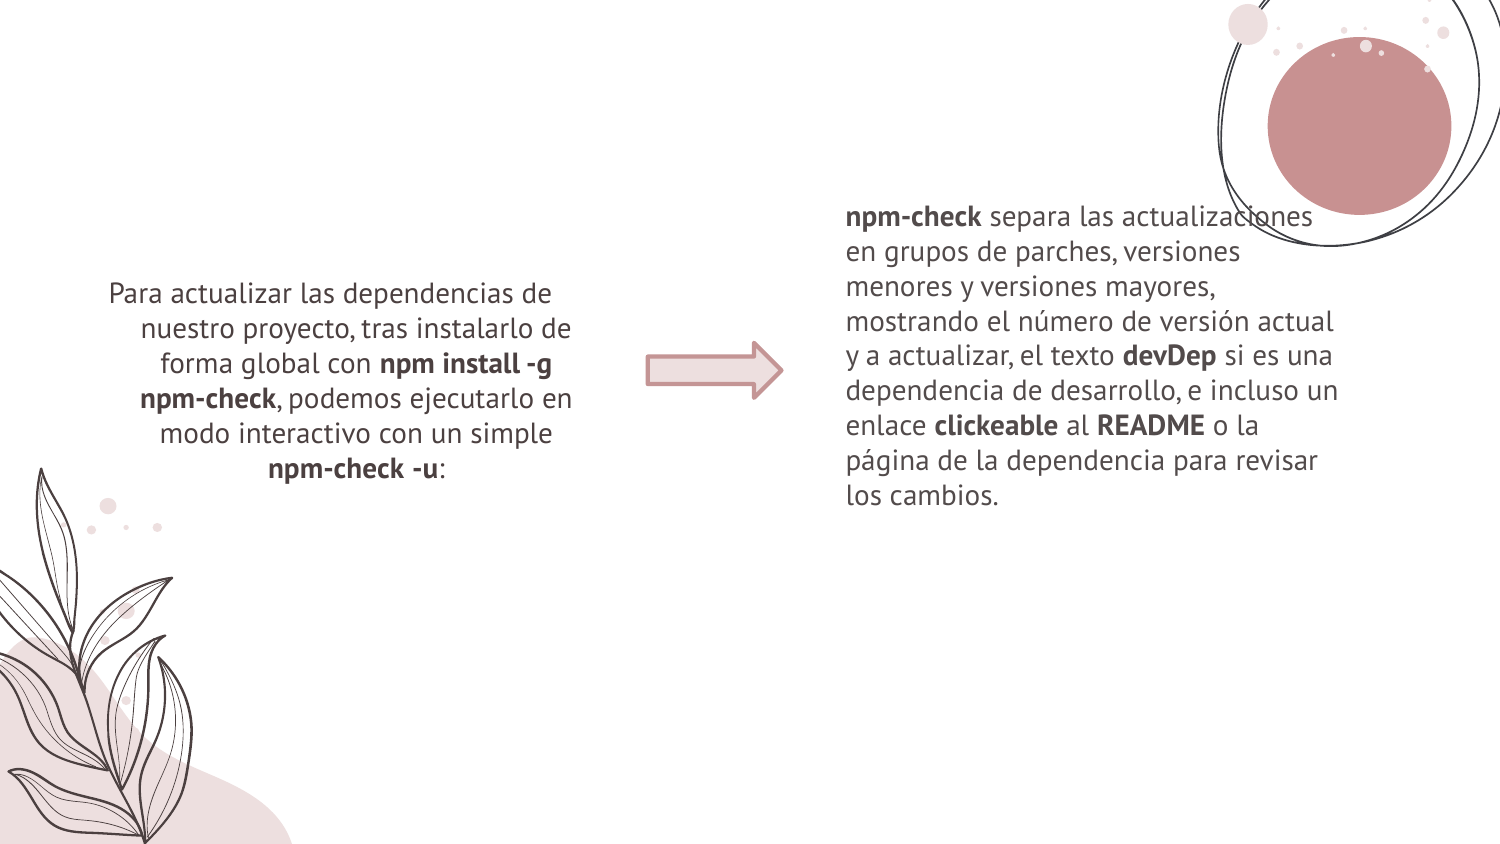

npm-check separa las actualizaciones en grupos de parches, versiones menores y versiones mayores, mostrando el número de versión actual y a actualizar, el texto devDep si es una dependencia de desarrollo, e incluso un enlace clickeable al README o la página de la dependencia para revisar los cambios.
Para actualizar las dependencias de nuestro proyecto, tras instalarlo de forma global con npm install -g npm-check, podemos ejecutarlo en modo interactivo con un simple npm-check -u: